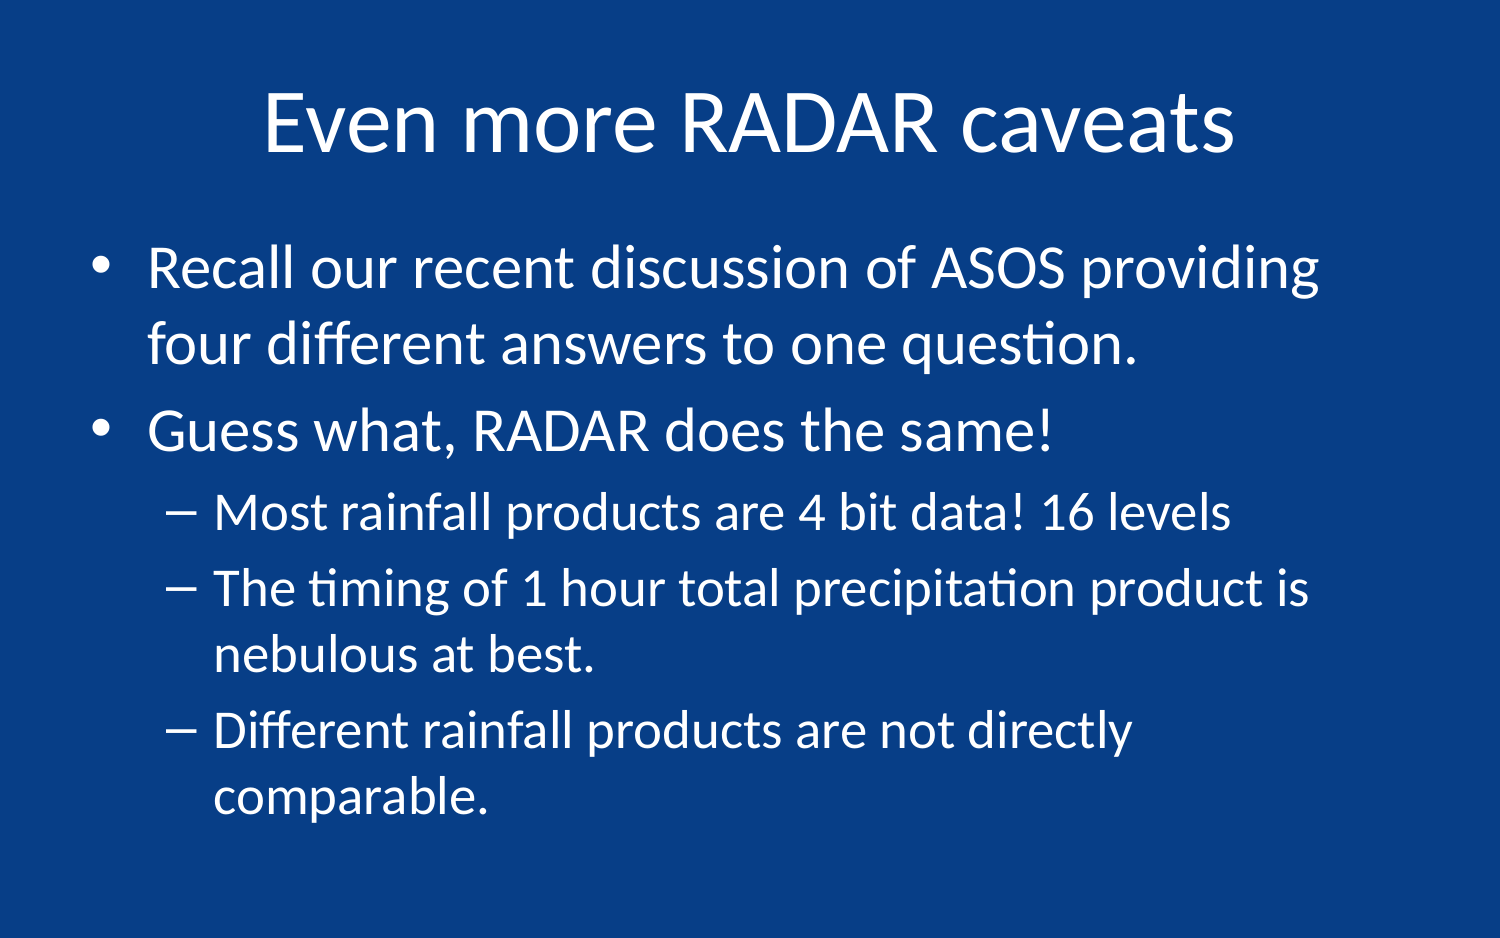

# Even more RADAR caveats
Recall our recent discussion of ASOS providing four different answers to one question.
Guess what, RADAR does the same!
Most rainfall products are 4 bit data! 16 levels
The timing of 1 hour total precipitation product is nebulous at best.
Different rainfall products are not directly comparable.